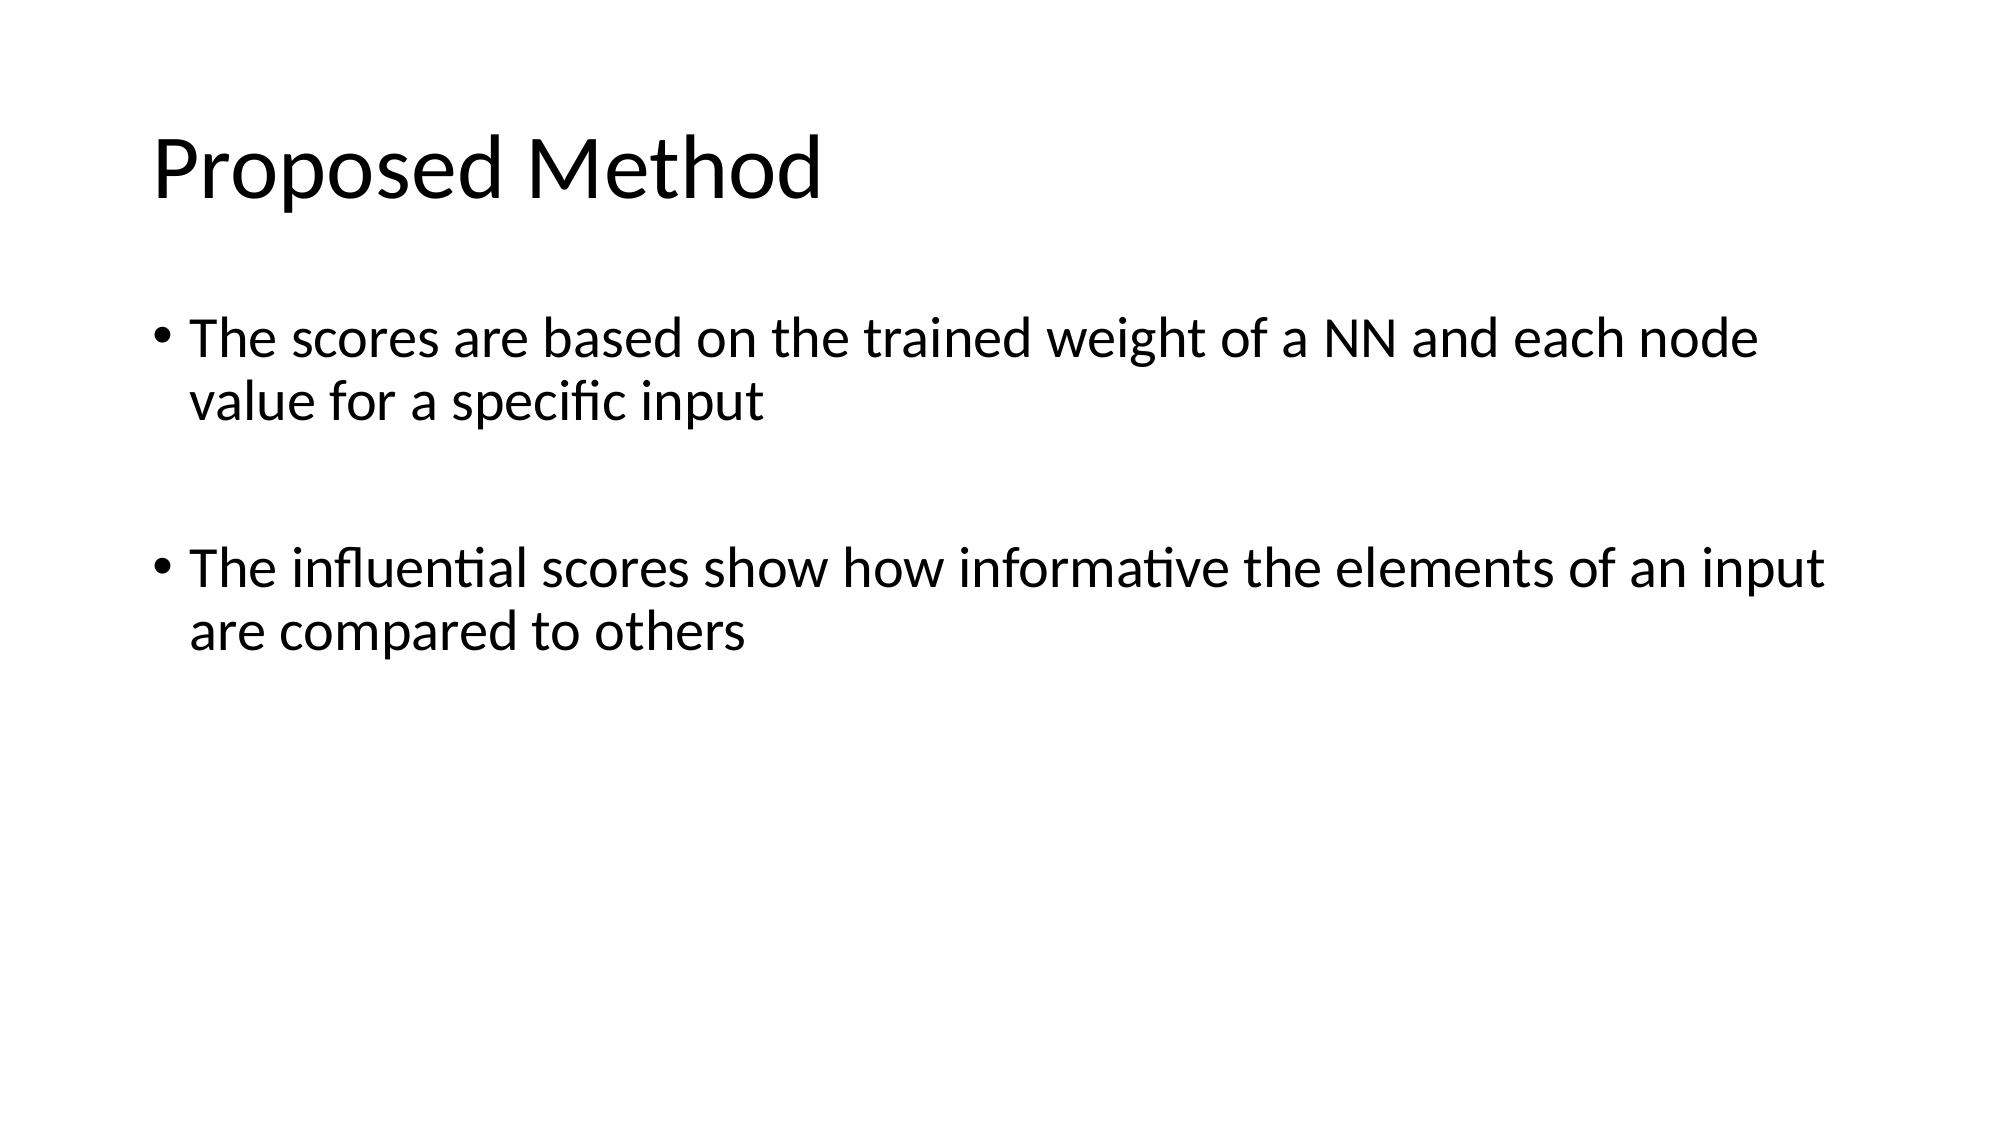

# Proposed Method
The scores are based on the trained weight of a NN and each node value for a specific input

The influential scores show how informative the elements of an input are compared to others